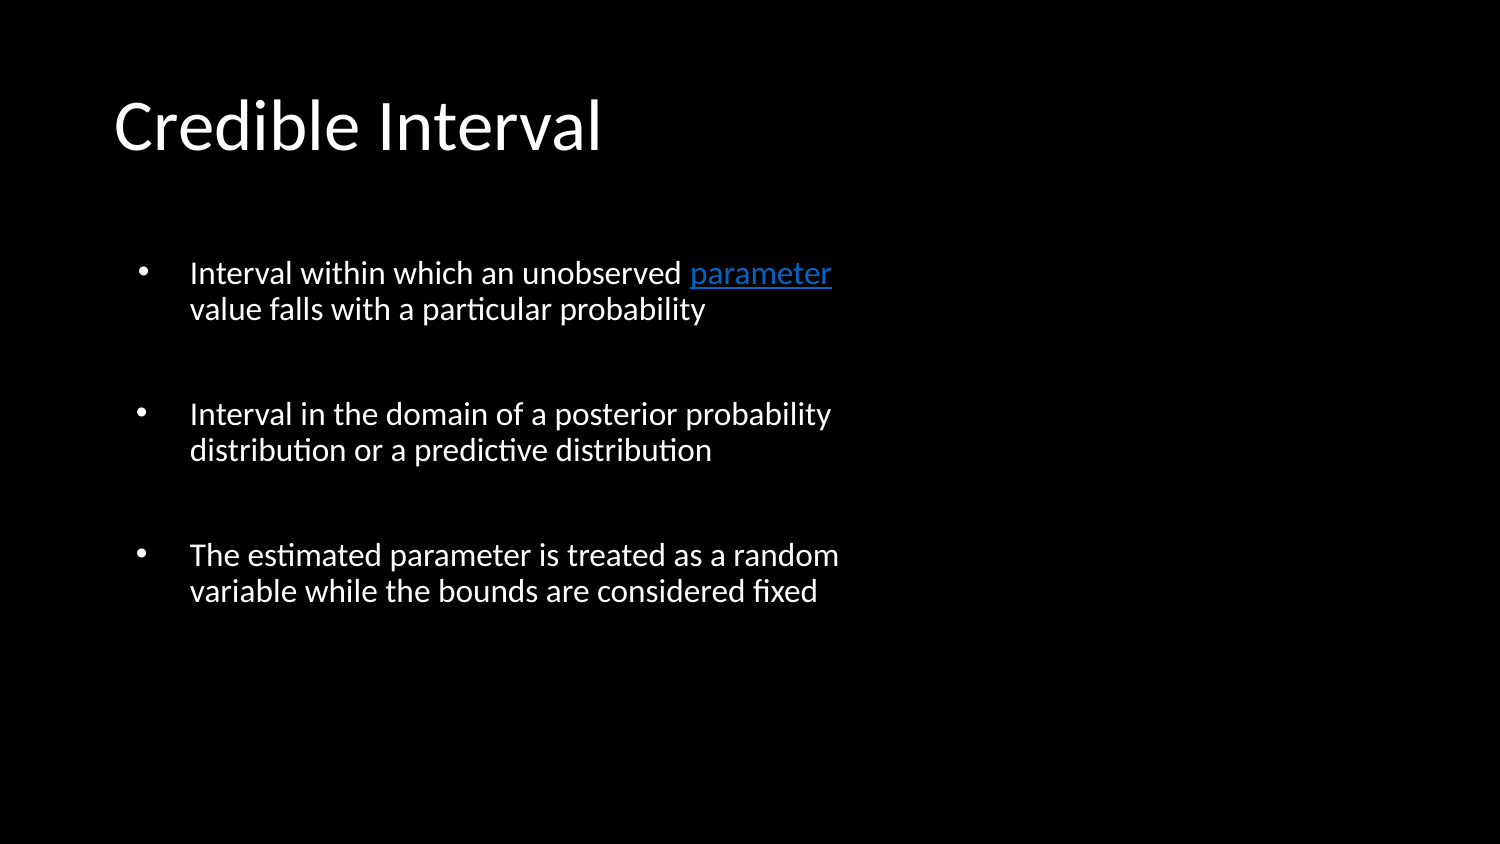

# Credible Interval
Interval within which an unobserved parameter value falls with a particular probability

Interval in the domain of a posterior probability distribution or a predictive distribution

The estimated parameter is treated as a random variable while the bounds are considered fixed